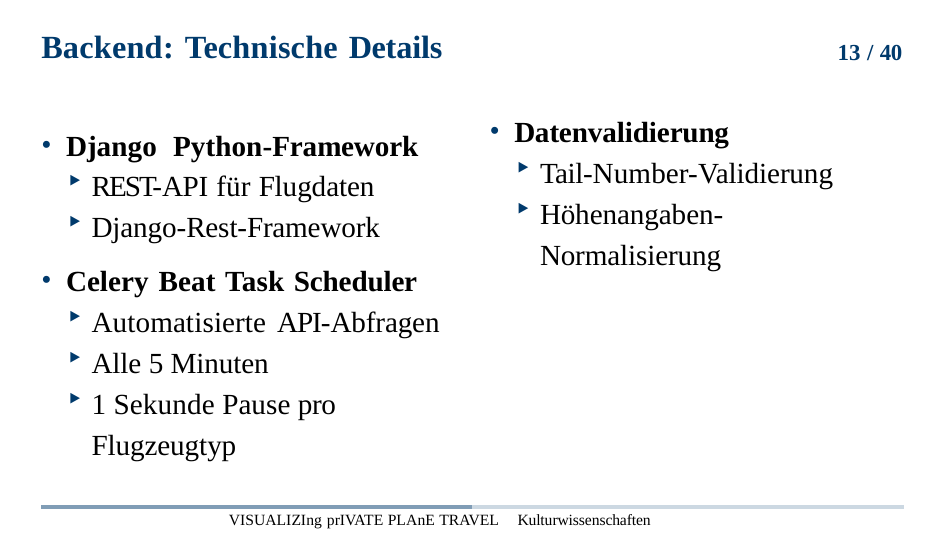

# Backend: Technische Details
13 / 40
Datenvalidierung
Tail-Number-Validierung
Höhenangaben- Normalisierung
Django Python-Framework
REST-API für Flugdaten
Django-Rest-Framework
Celery Beat Task Scheduler
Automatisierte API-Abfragen
Alle 5 Minuten
1 Sekunde Pause pro Flugzeugtyp

Visualizing private plane travel  Kulturwissenschaften